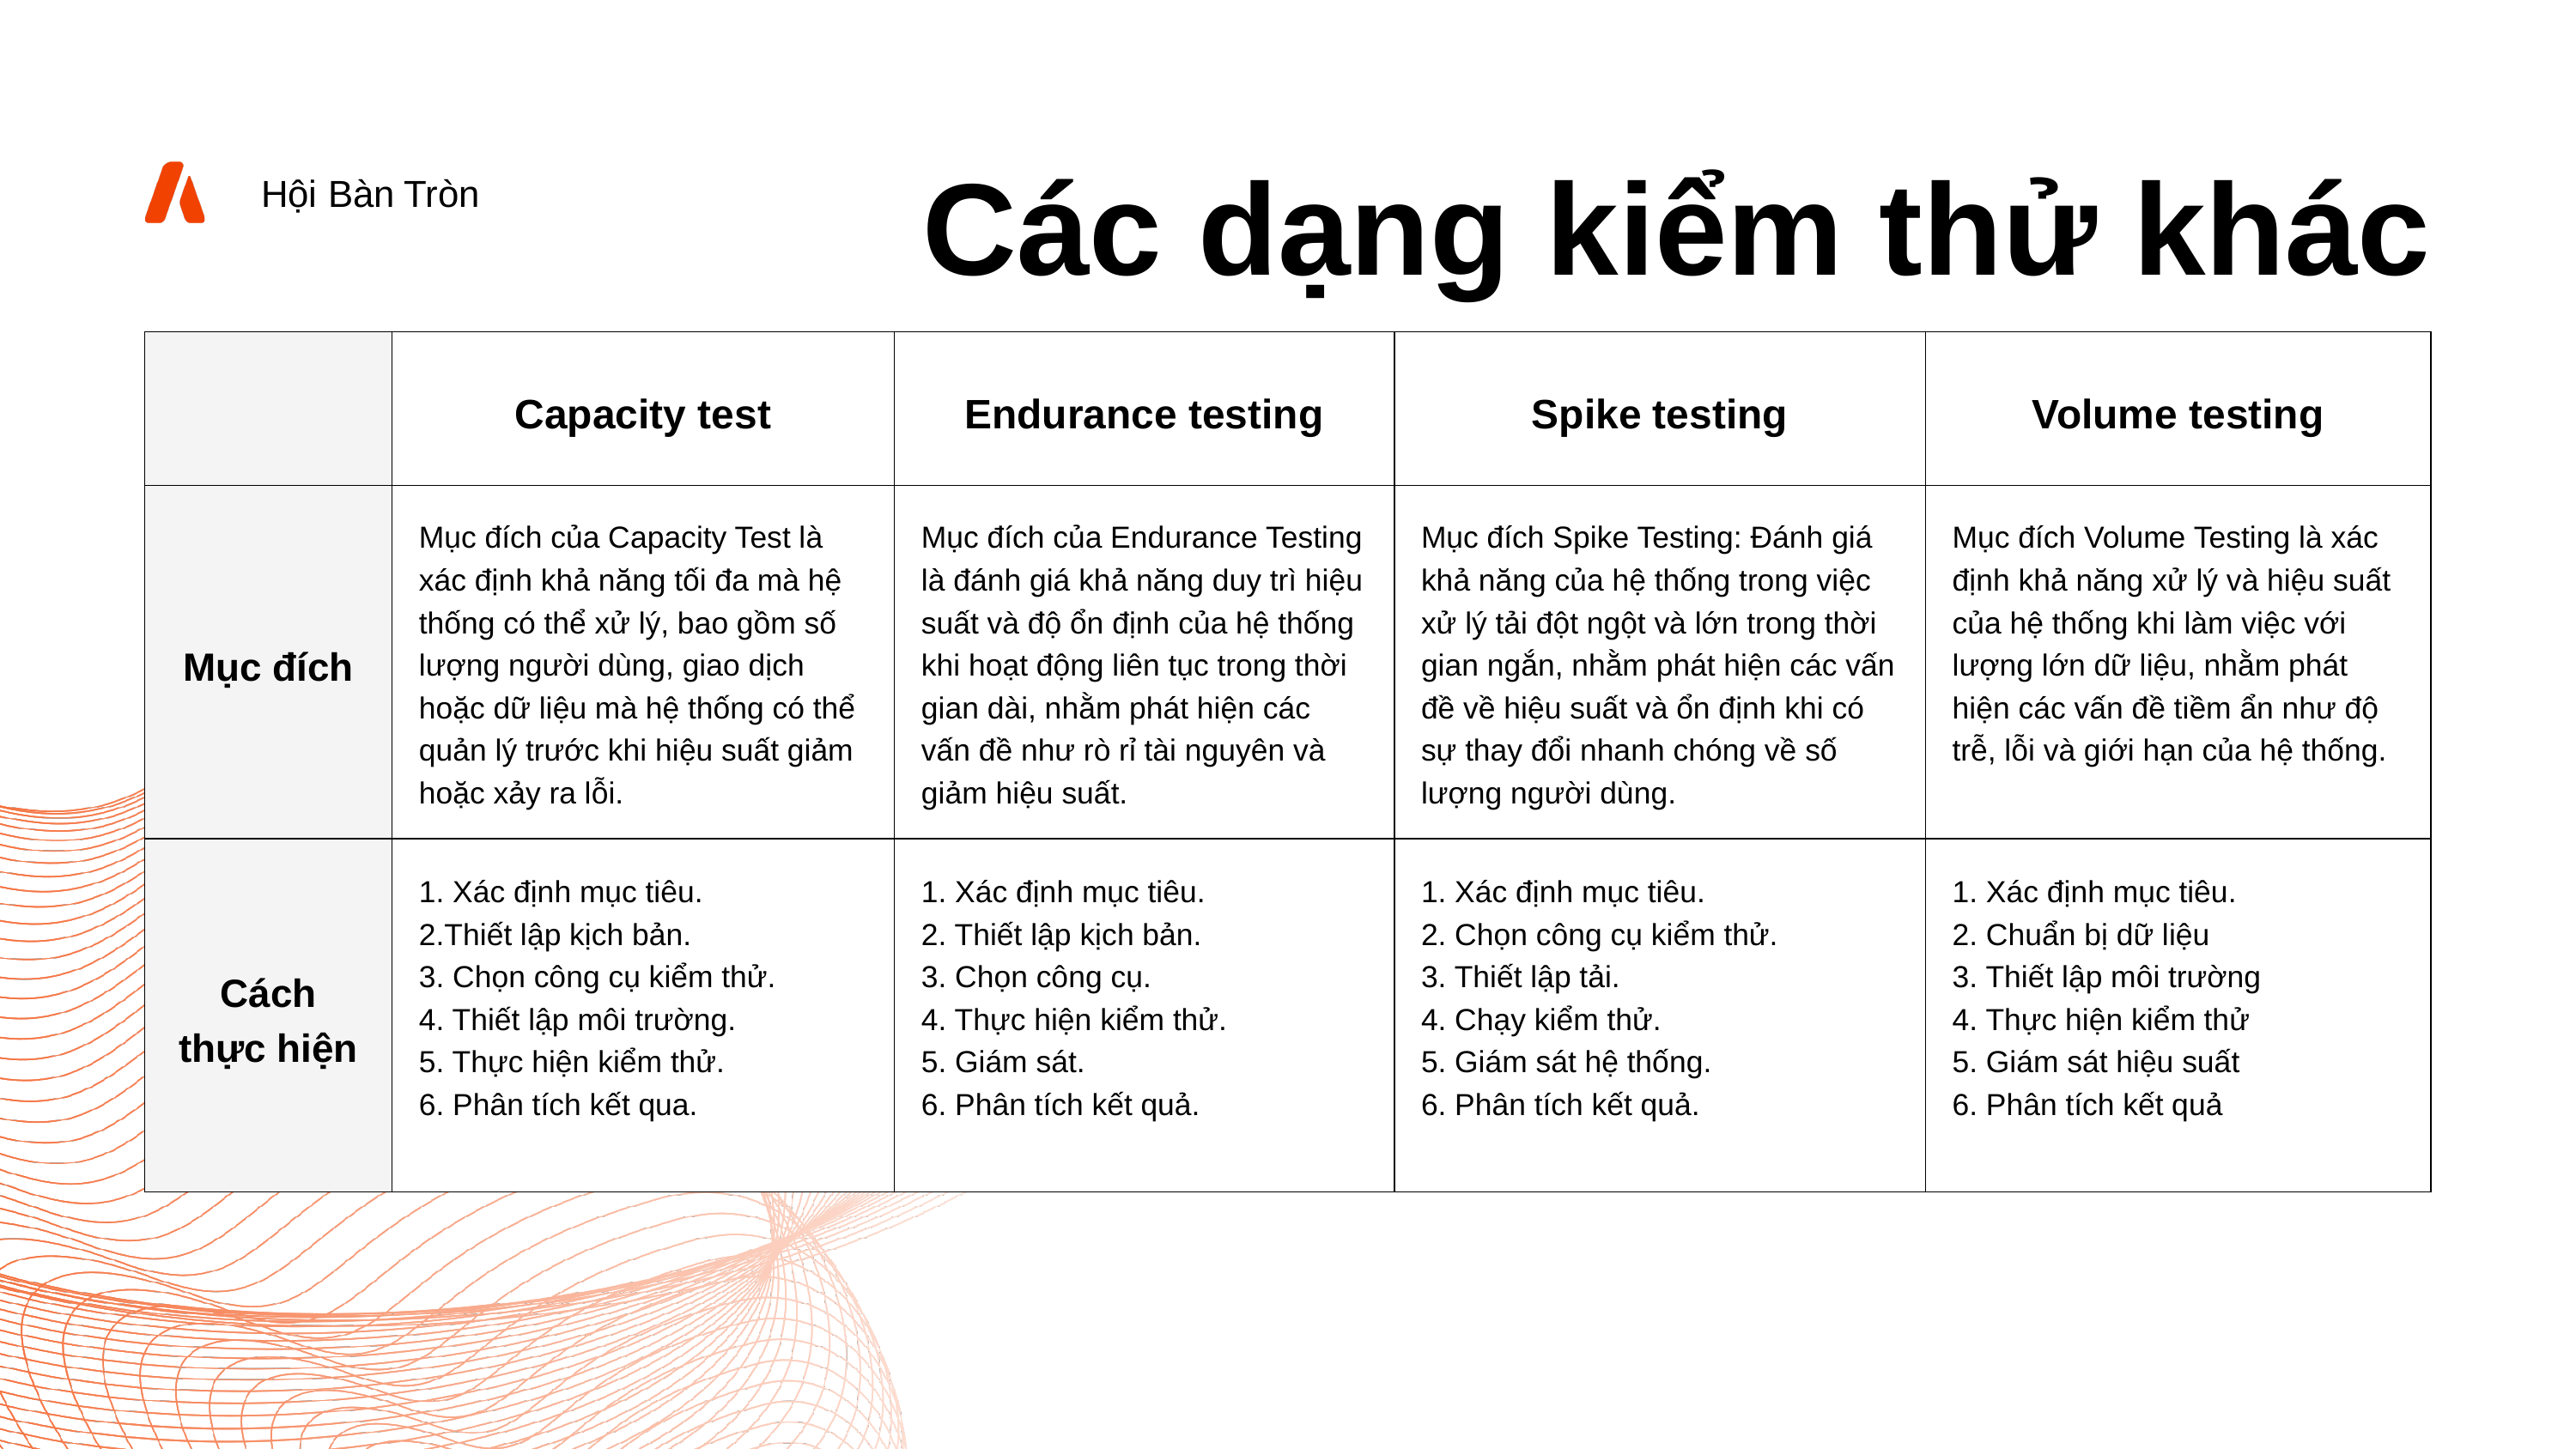

Các dạng kiểm thử khác

Hội Bàn Tròn
|  | Capacity test | Endurance testing | Spike testing | Volume testing |
| --- | --- | --- | --- | --- |
| Mục đích | Mục đích của Capacity Test là xác định khả năng tối đa mà hệ thống có thể xử lý, bao gồm số lượng người dùng, giao dịch hoặc dữ liệu mà hệ thống có thể quản lý trước khi hiệu suất giảm hoặc xảy ra lỗi. | Mục đích của Endurance Testing là đánh giá khả năng duy trì hiệu suất và độ ổn định của hệ thống khi hoạt động liên tục trong thời gian dài, nhằm phát hiện các vấn đề như rò rỉ tài nguyên và giảm hiệu suất. | Mục đích Spike Testing: Đánh giá khả năng của hệ thống trong việc xử lý tải đột ngột và lớn trong thời gian ngắn, nhằm phát hiện các vấn đề về hiệu suất và ổn định khi có sự thay đổi nhanh chóng về số lượng người dùng. | Mục đích Volume Testing là xác định khả năng xử lý và hiệu suất của hệ thống khi làm việc với lượng lớn dữ liệu, nhằm phát hiện các vấn đề tiềm ẩn như độ trễ, lỗi và giới hạn của hệ thống. |
| Cách thực hiện | 1. Xác định mục tiêu. 2.Thiết lập kịch bản. 3. Chọn công cụ kiểm thử. 4. Thiết lập môi trường. 5. Thực hiện kiểm thử. 6. Phân tích kết qua. | 1. Xác định mục tiêu. 2. Thiết lập kịch bản. 3. Chọn công cụ. 4. Thực hiện kiểm thử. 5. Giám sát. 6. Phân tích kết quả. | 1. Xác định mục tiêu. 2. Chọn công cụ kiểm thử. 3. Thiết lập tải. 4. Chạy kiểm thử. 5. Giám sát hệ thống. 6. Phân tích kết quả. | 1. Xác định mục tiêu. 2. Chuẩn bị dữ liệu 3. Thiết lập môi trường 4. Thực hiện kiểm thử 5. Giám sát hiệu suất 6. Phân tích kết quả |